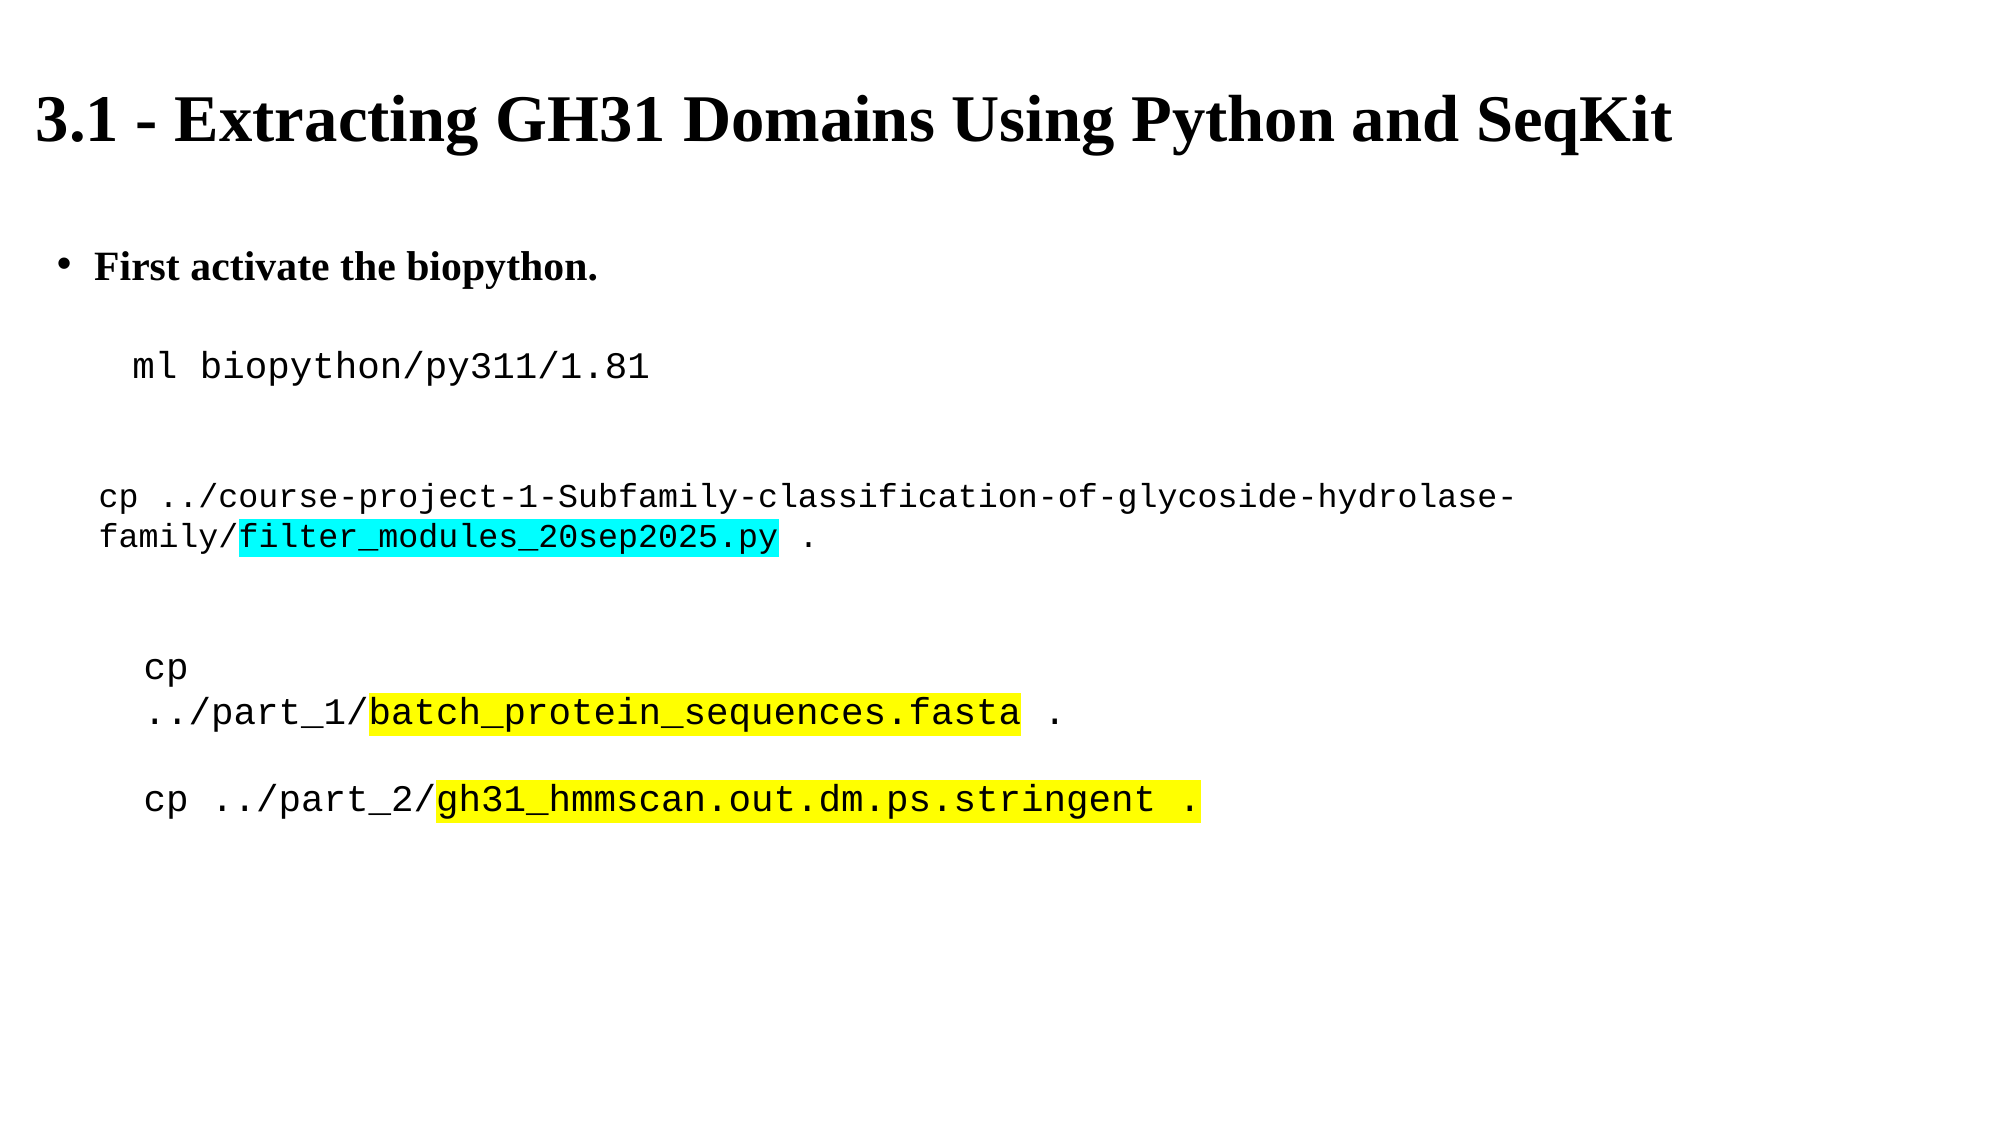

3.1 - Extracting GH31 Domains Using Python and SeqKit
First activate the biopython.
ml biopython/py311/1.81
cp ../course-project-1-Subfamily-classification-of-glycoside-hydrolase-family/filter_modules_20sep2025.py .
cp ../part_1/batch_protein_sequences.fasta .
cp ../part_2/gh31_hmmscan.out.dm.ps.stringent .